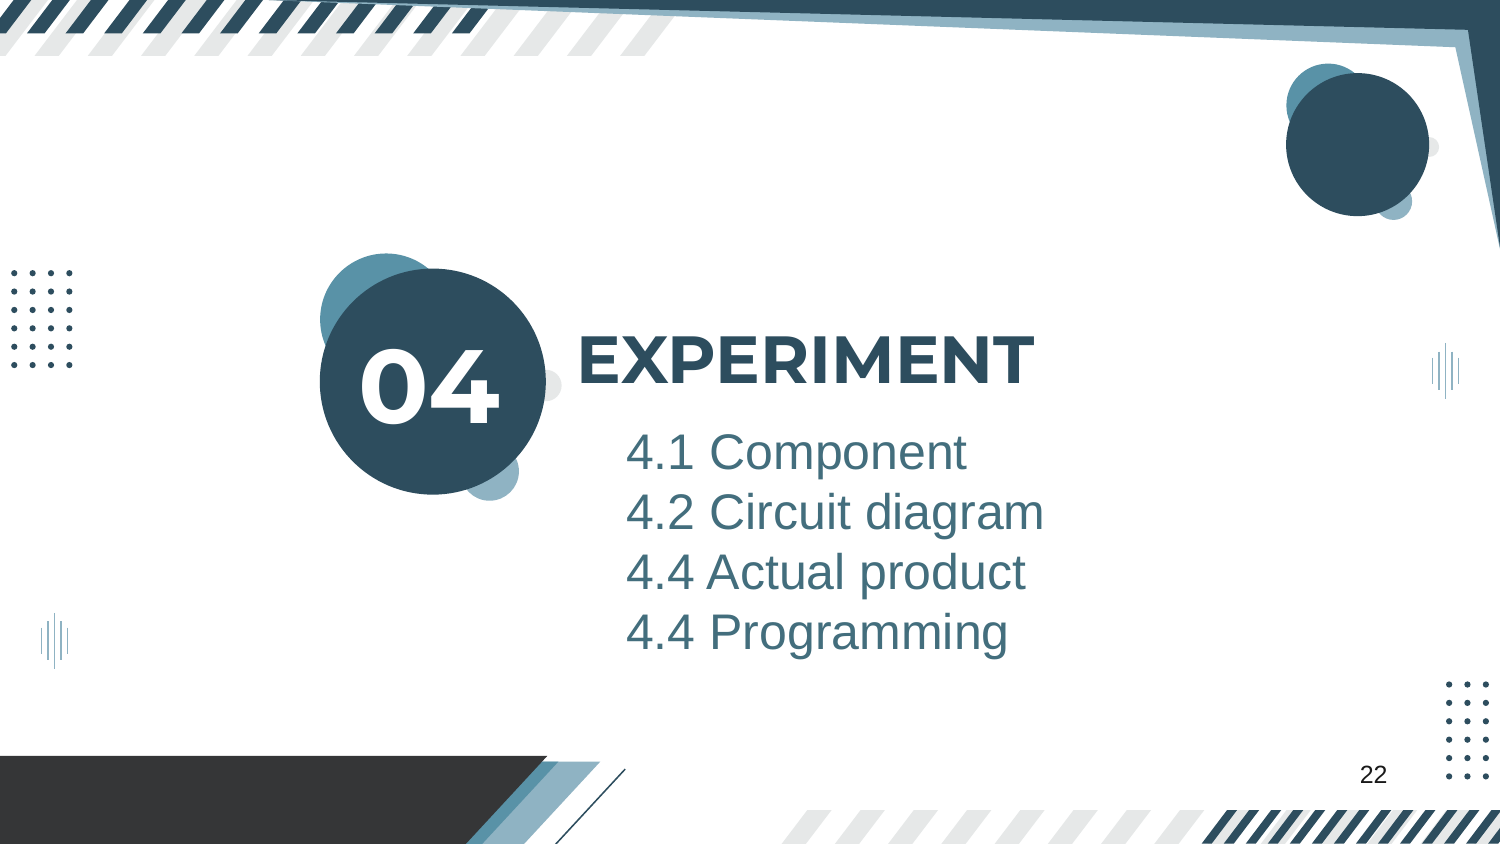

# EXPERIMENT
04
4.1 Component
4.2 Circuit diagram
4.4 Actual product
4.4 Programming
22